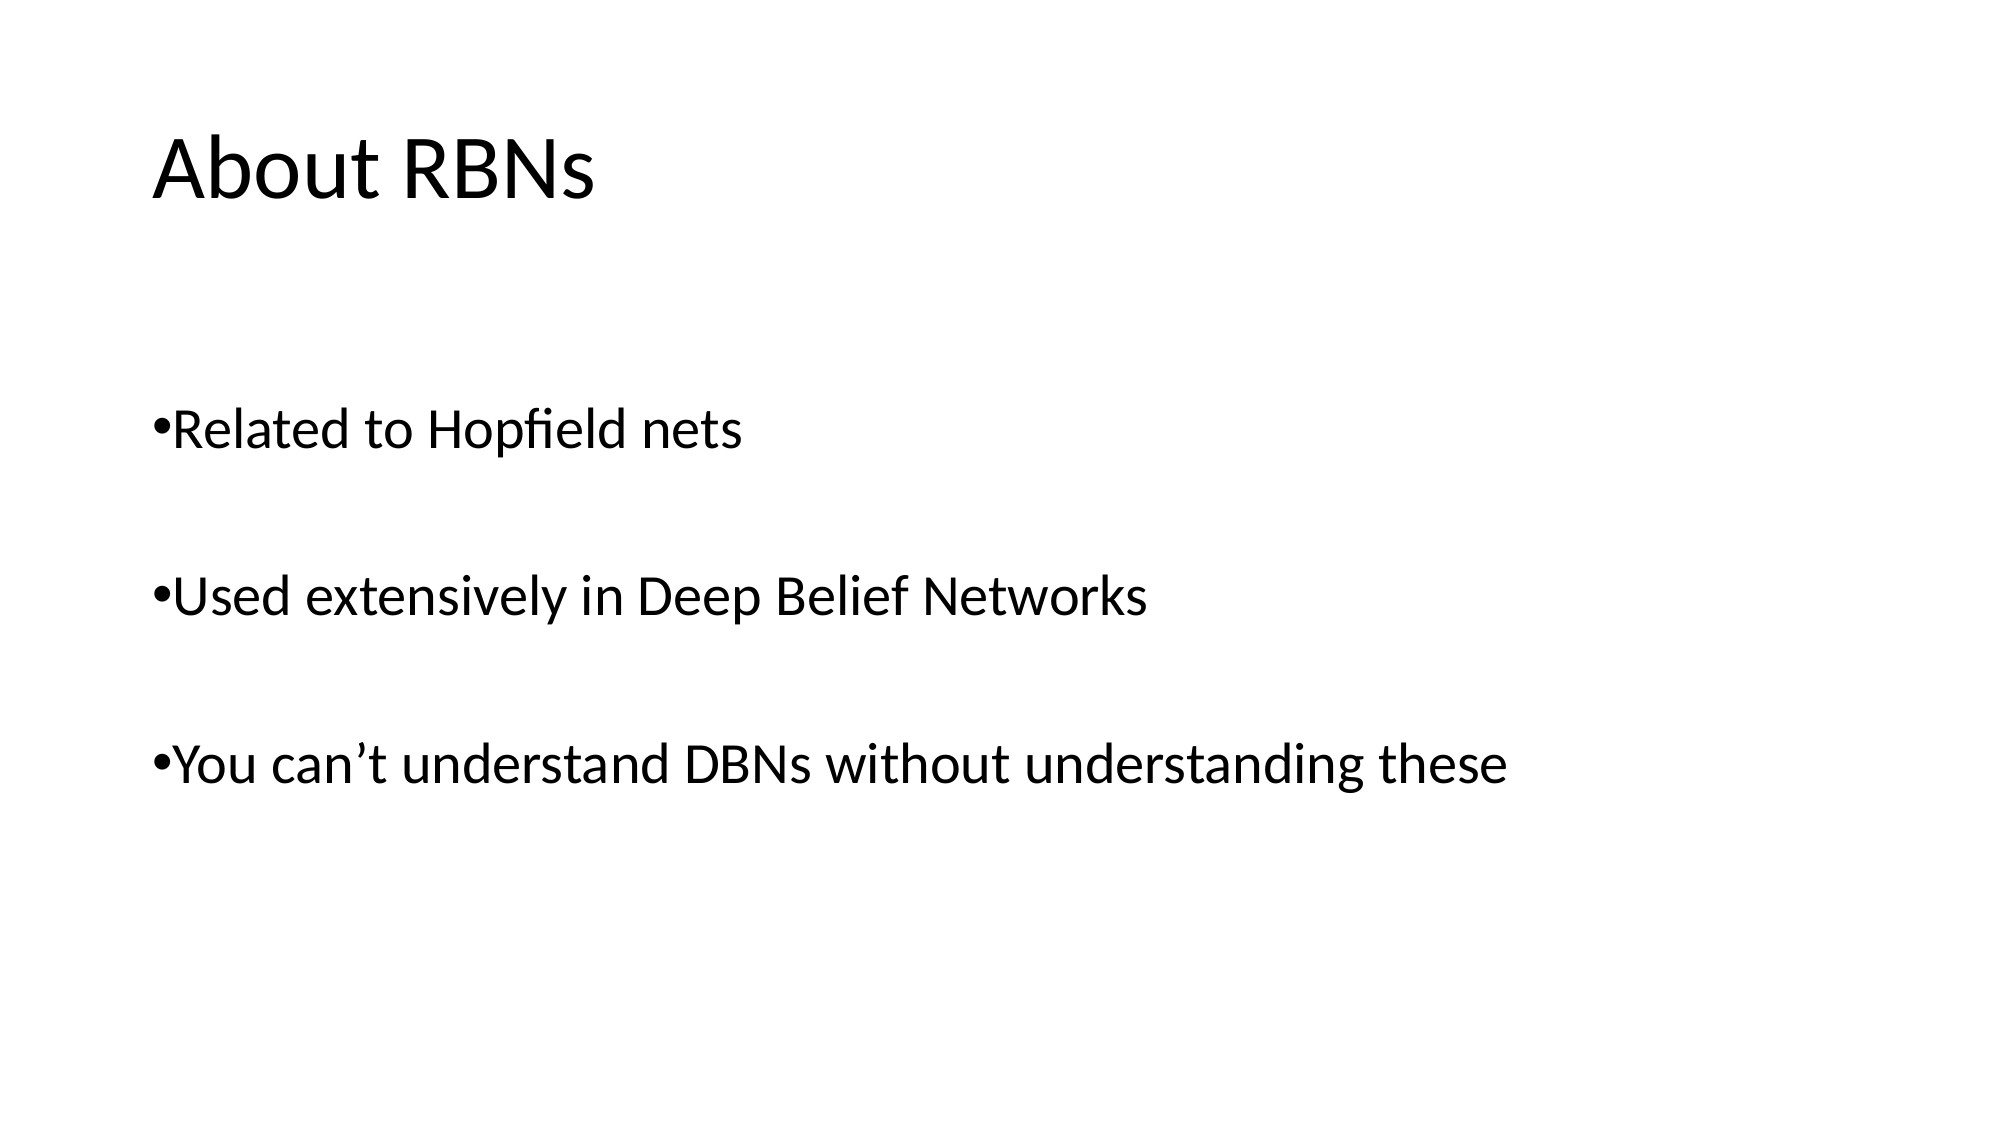

# About RBNs

Related to Hopfield nets

Used extensively in Deep Belief Networks

You can’t understand DBNs without understanding these